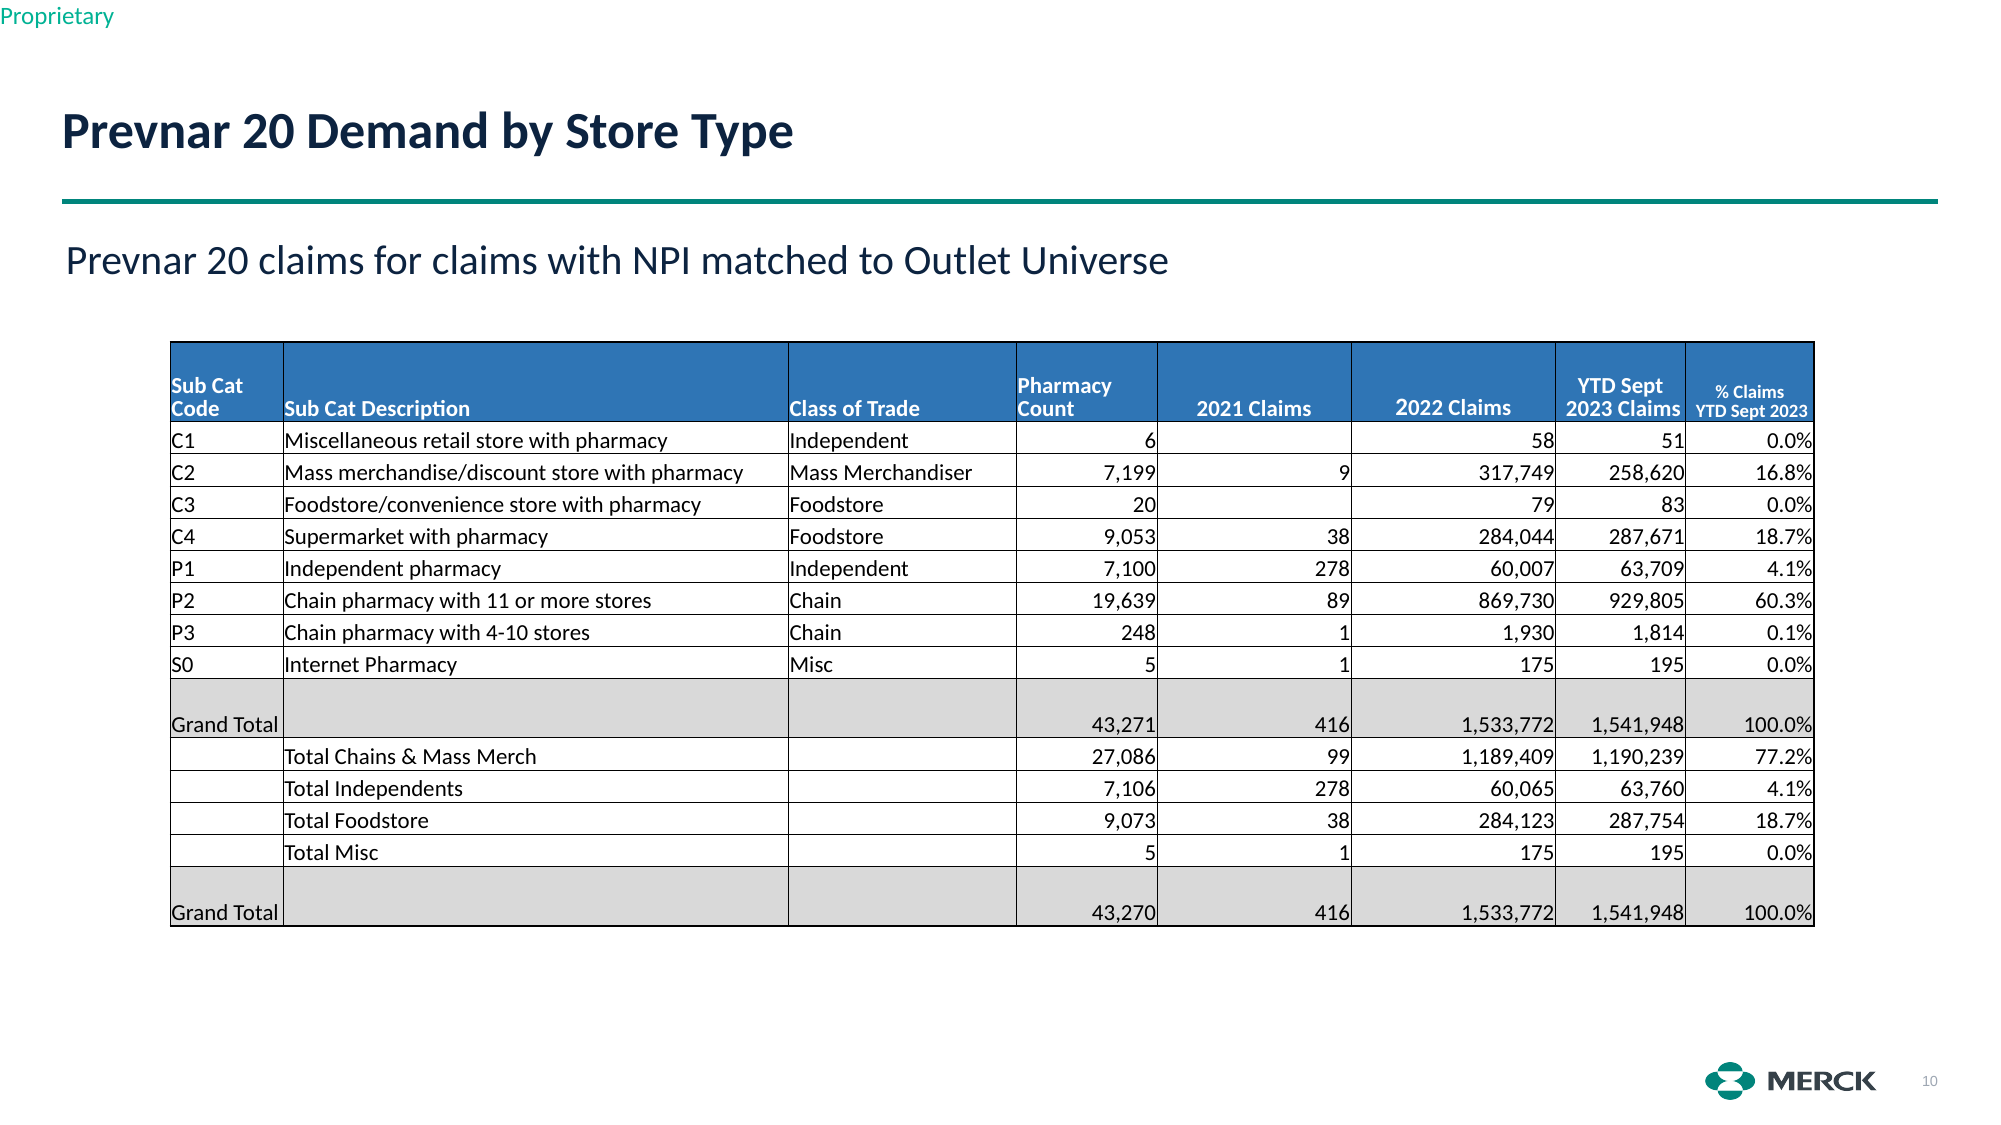

# Prevnar 20 Demand by Store Type
Prevnar 20 claims for claims with NPI matched to Outlet Universe
| Sub Cat Code | Sub Cat Description | Class of Trade | Pharmacy Count | 2021 Claims | 2022 Claims | YTD Sept 2023 Claims | % Claims YTD Sept 2023 |
| --- | --- | --- | --- | --- | --- | --- | --- |
| C1 | Miscellaneous retail store with pharmacy | Independent | 6 |  | 58 | 51 | 0.0% |
| C2 | Mass merchandise/discount store with pharmacy | Mass Merchandiser | 7,199 | 9 | 317,749 | 258,620 | 16.8% |
| C3 | Foodstore/convenience store with pharmacy | Foodstore | 20 |  | 79 | 83 | 0.0% |
| C4 | Supermarket with pharmacy | Foodstore | 9,053 | 38 | 284,044 | 287,671 | 18.7% |
| P1 | Independent pharmacy | Independent | 7,100 | 278 | 60,007 | 63,709 | 4.1% |
| P2 | Chain pharmacy with 11 or more stores | Chain | 19,639 | 89 | 869,730 | 929,805 | 60.3% |
| P3 | Chain pharmacy with 4-10 stores | Chain | 248 | 1 | 1,930 | 1,814 | 0.1% |
| S0 | Internet Pharmacy | Misc | 5 | 1 | 175 | 195 | 0.0% |
| Grand Total |  |  | 43,271 | 416 | 1,533,772 | 1,541,948 | 100.0% |
|  | Total Chains & Mass Merch |  | 27,086 | 99 | 1,189,409 | 1,190,239 | 77.2% |
|  | Total Independents |  | 7,106 | 278 | 60,065 | 63,760 | 4.1% |
|  | Total Foodstore |  | 9,073 | 38 | 284,123 | 287,754 | 18.7% |
|  | Total Misc |  | 5 | 1 | 175 | 195 | 0.0% |
| Grand Total |  |  | 43,270 | 416 | 1,533,772 | 1,541,948 | 100.0% |
10